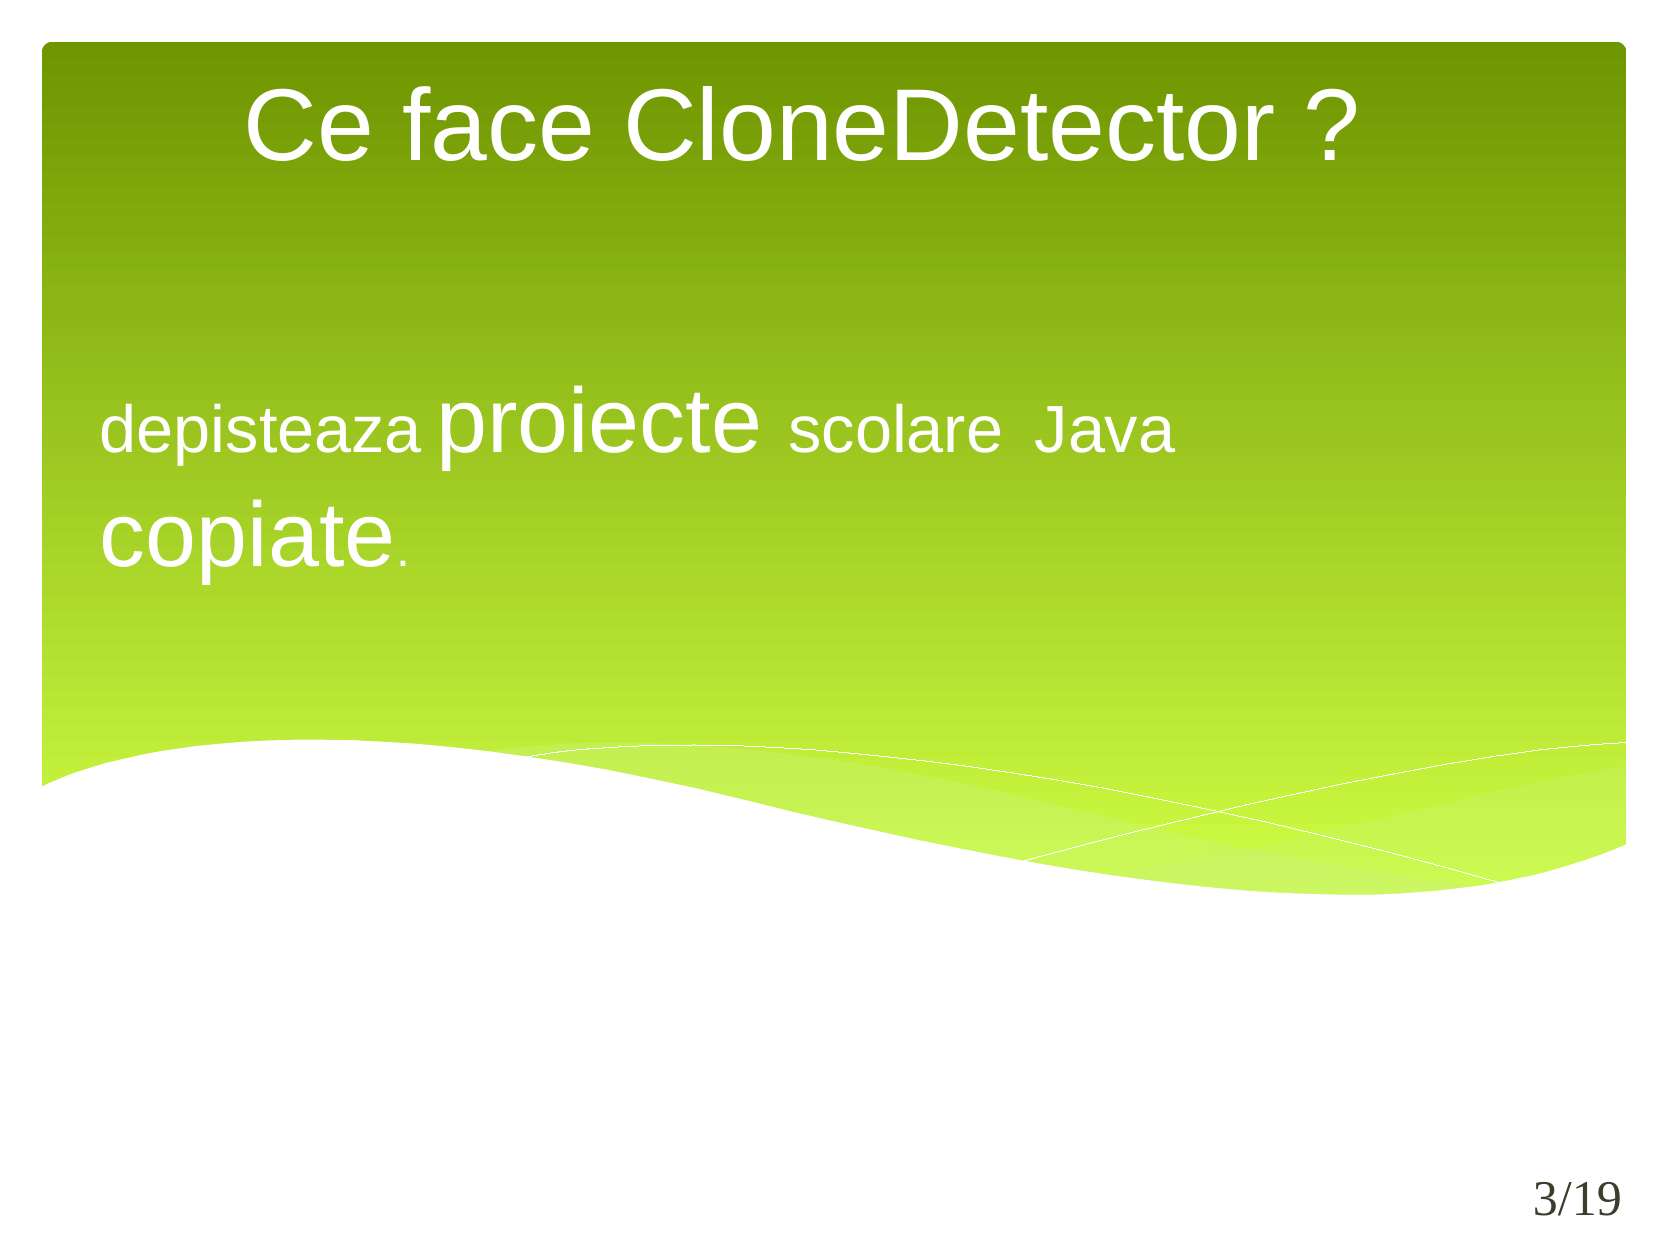

# Ce face CloneDetector ?
depisteaza proiecte scolare Java copiate.
3/19